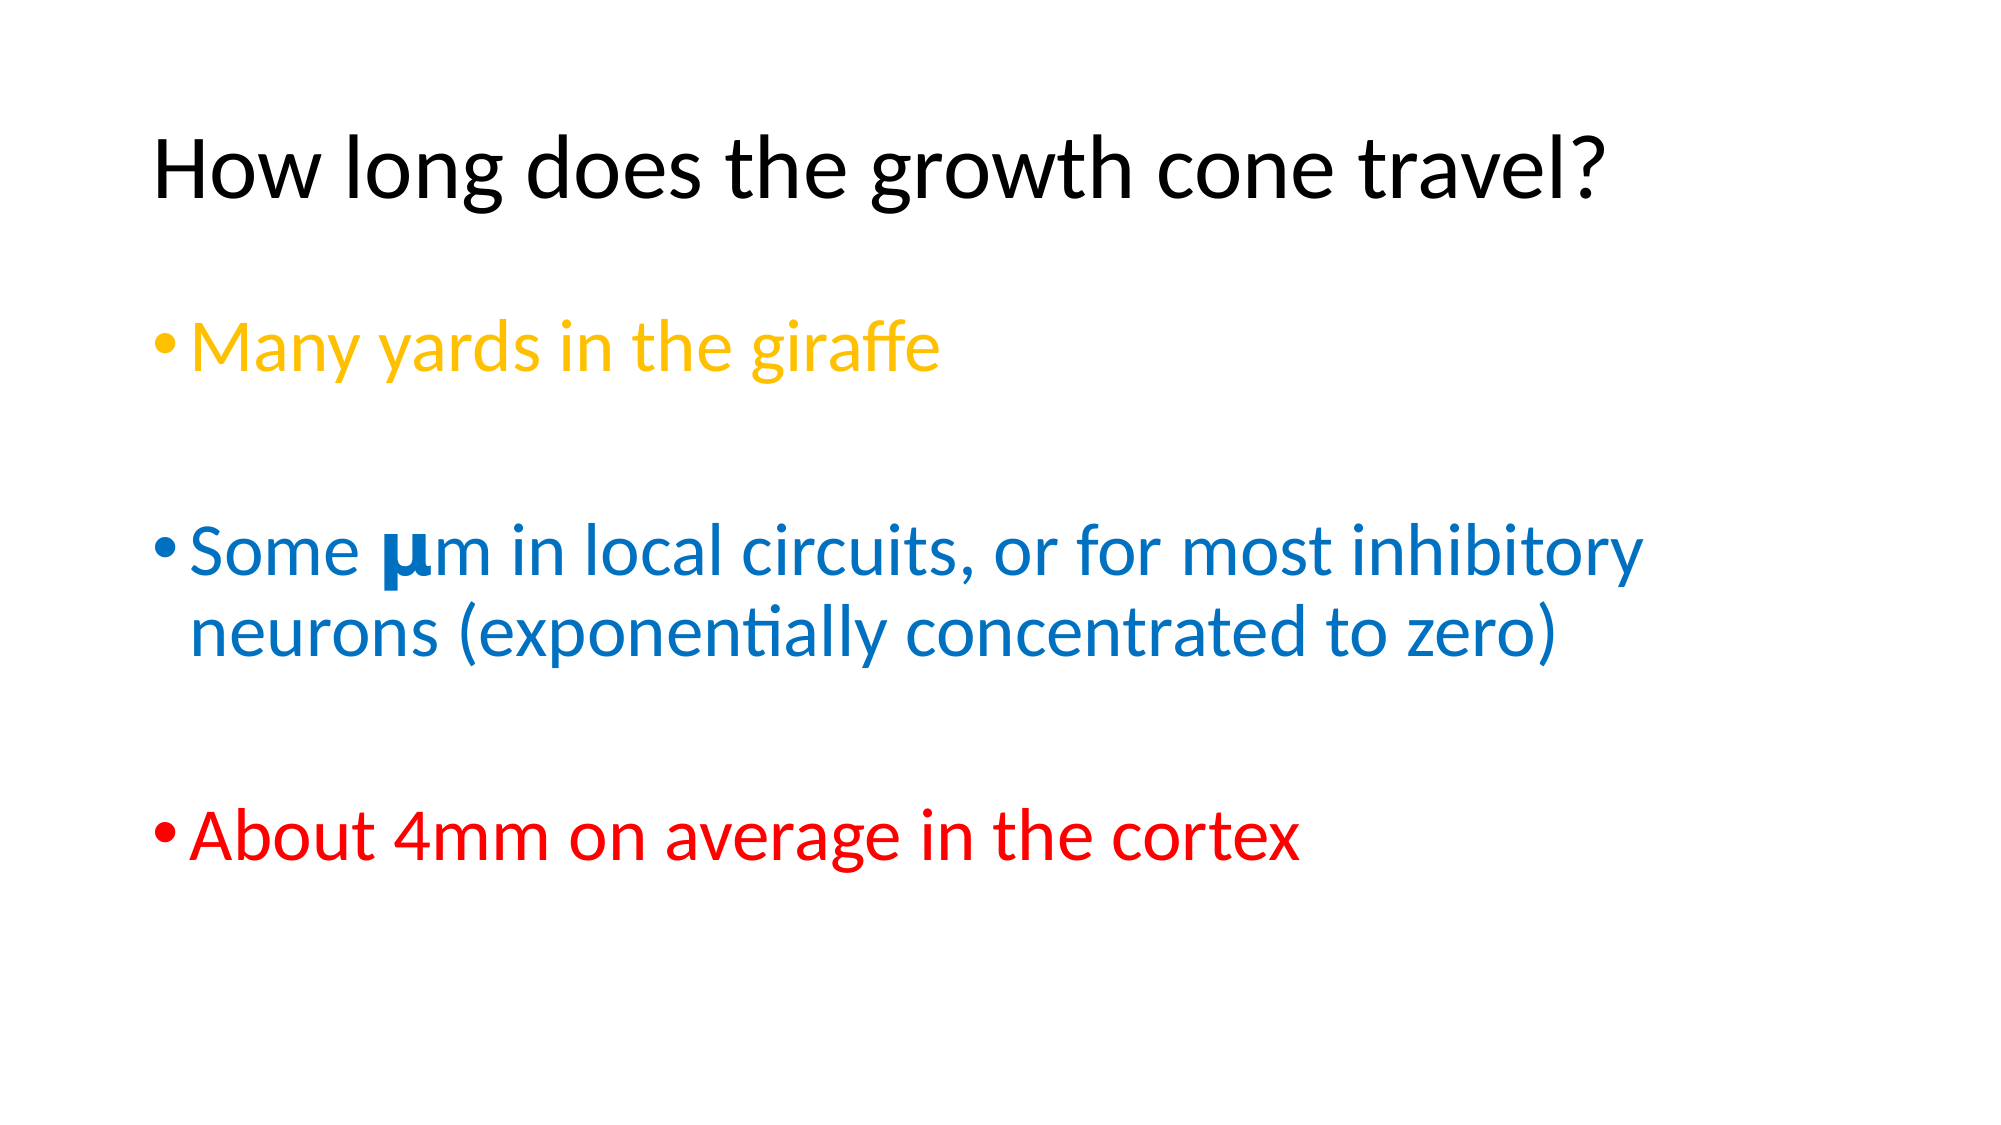

# How long does the growth cone travel?
Many yards in the giraffe

Some 𝝻m in local circuits, or for most inhibitory neurons (exponentially concentrated to zero)

About 4mm on average in the cortex